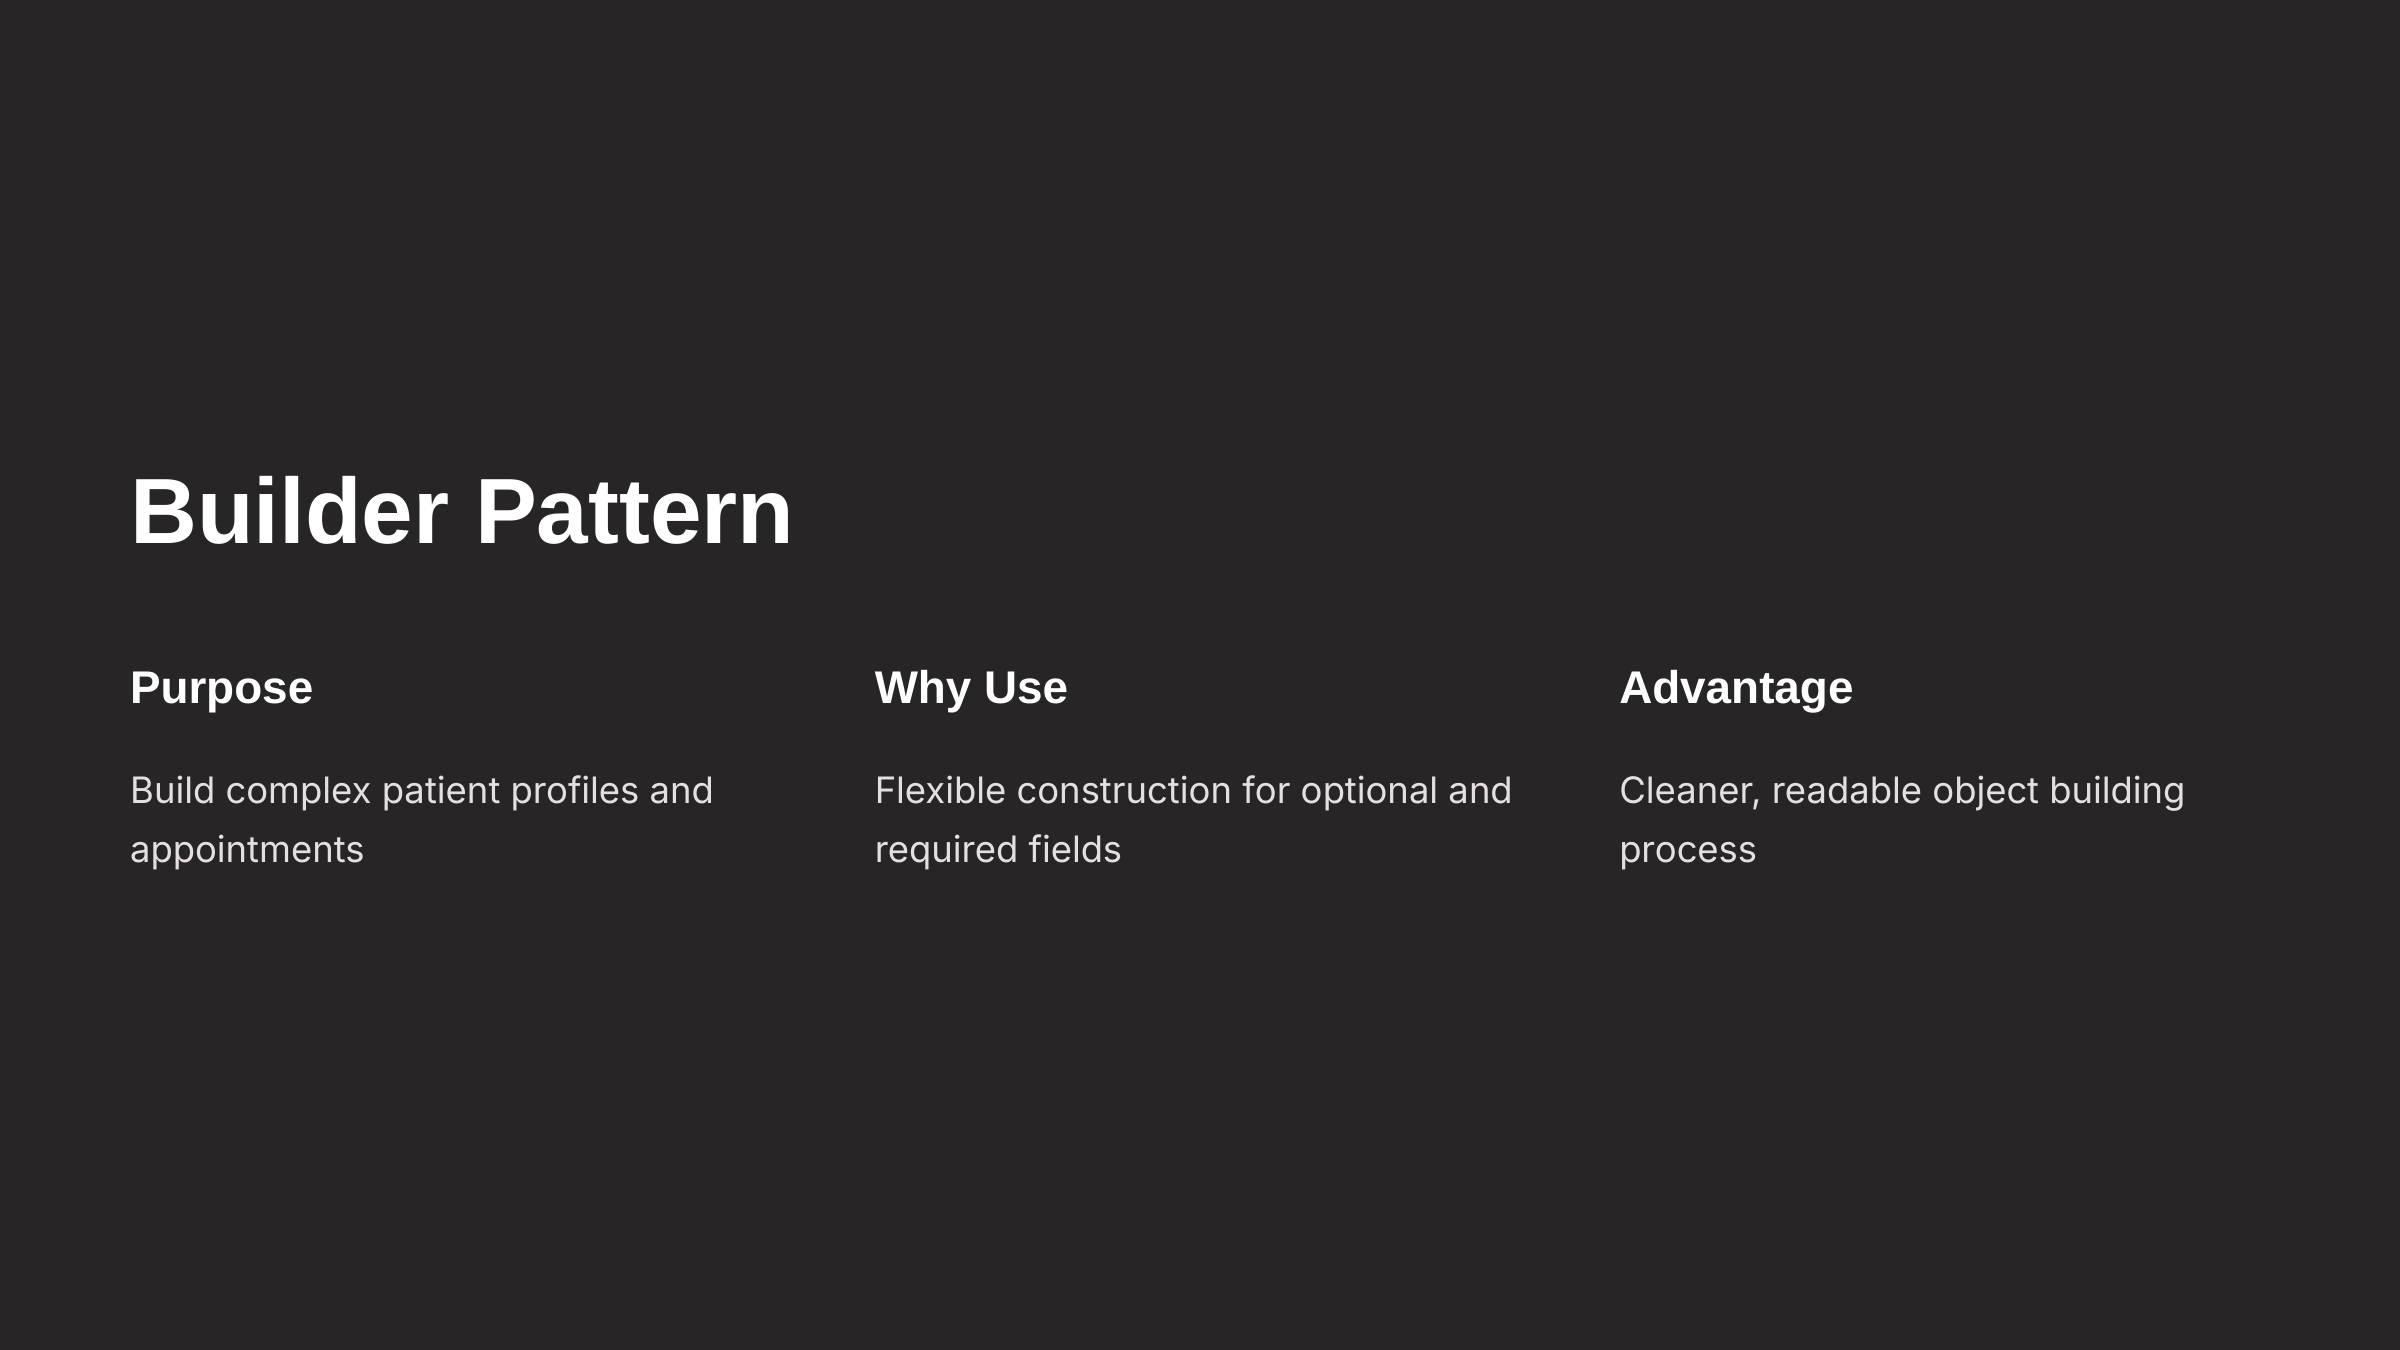

Builder Pattern
Purpose
Why Use
Advantage
Build complex patient profiles and appointments
Flexible construction for optional and required fields
Cleaner, readable object building process